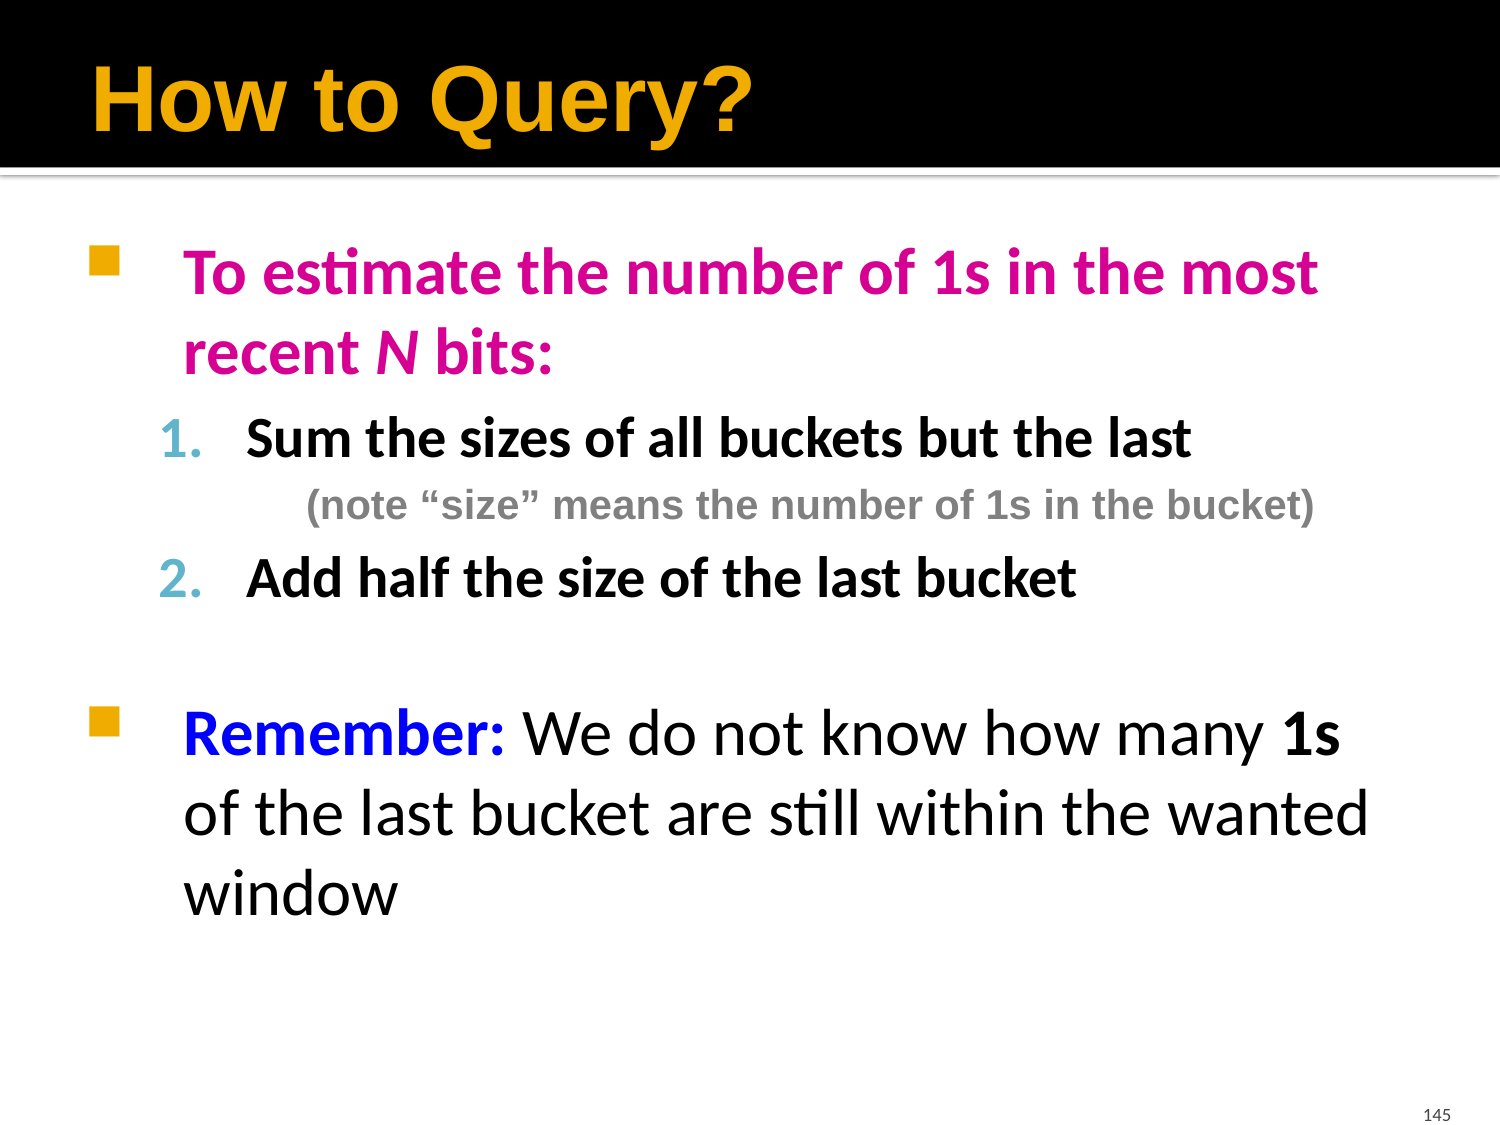

# How to Query?
To estimate the number of 1s in the most recent N bits:
Sum the sizes of all buckets but the last
(note “size” means the number of 1s in the bucket)
Add half the size of the last bucket

Remember: We do not know how many 1s
of the last bucket are still within the wanted window
145